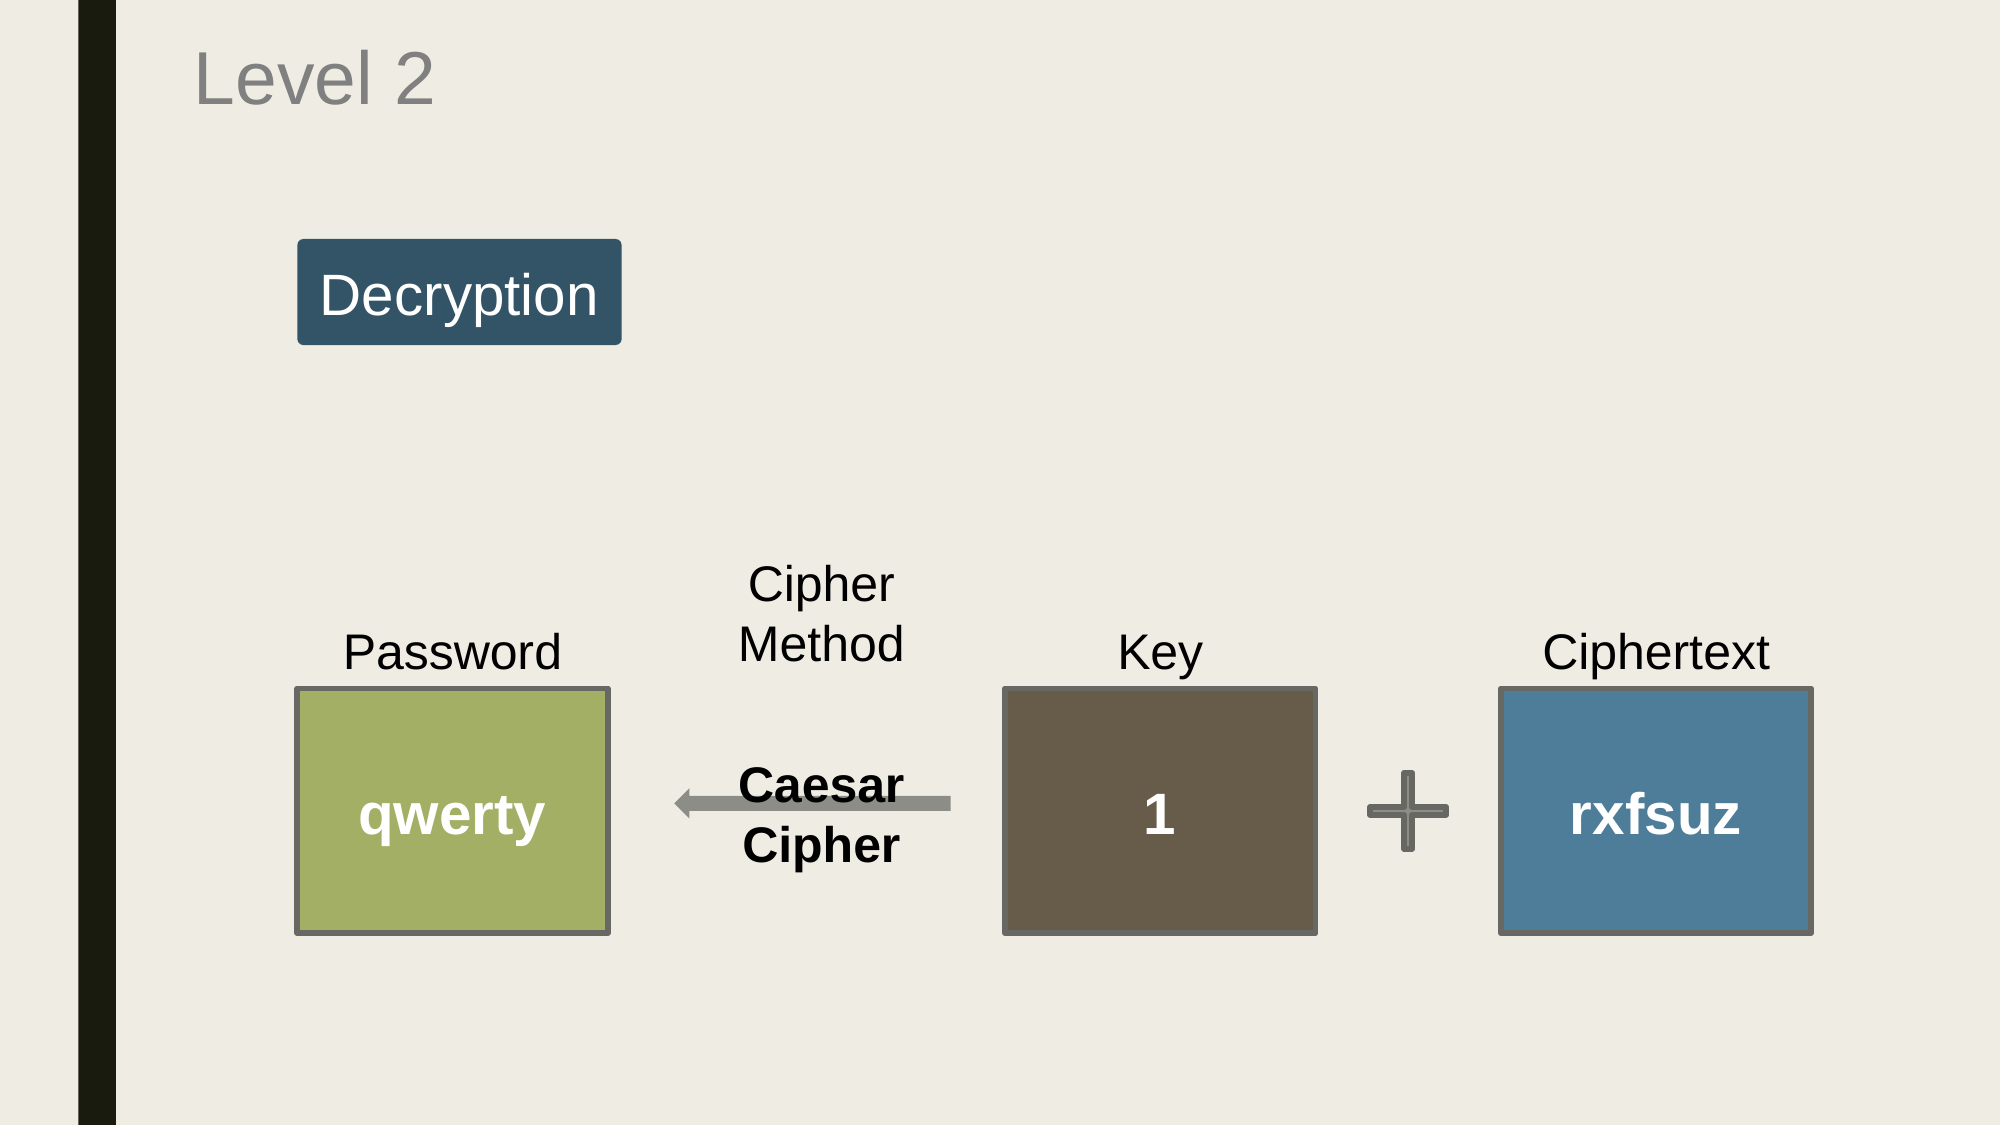

Level 2
Decryption
Cipher
Method
Key
Ciphertext
Password
Caesar
Cipher
1
qwerty
rxfsuz